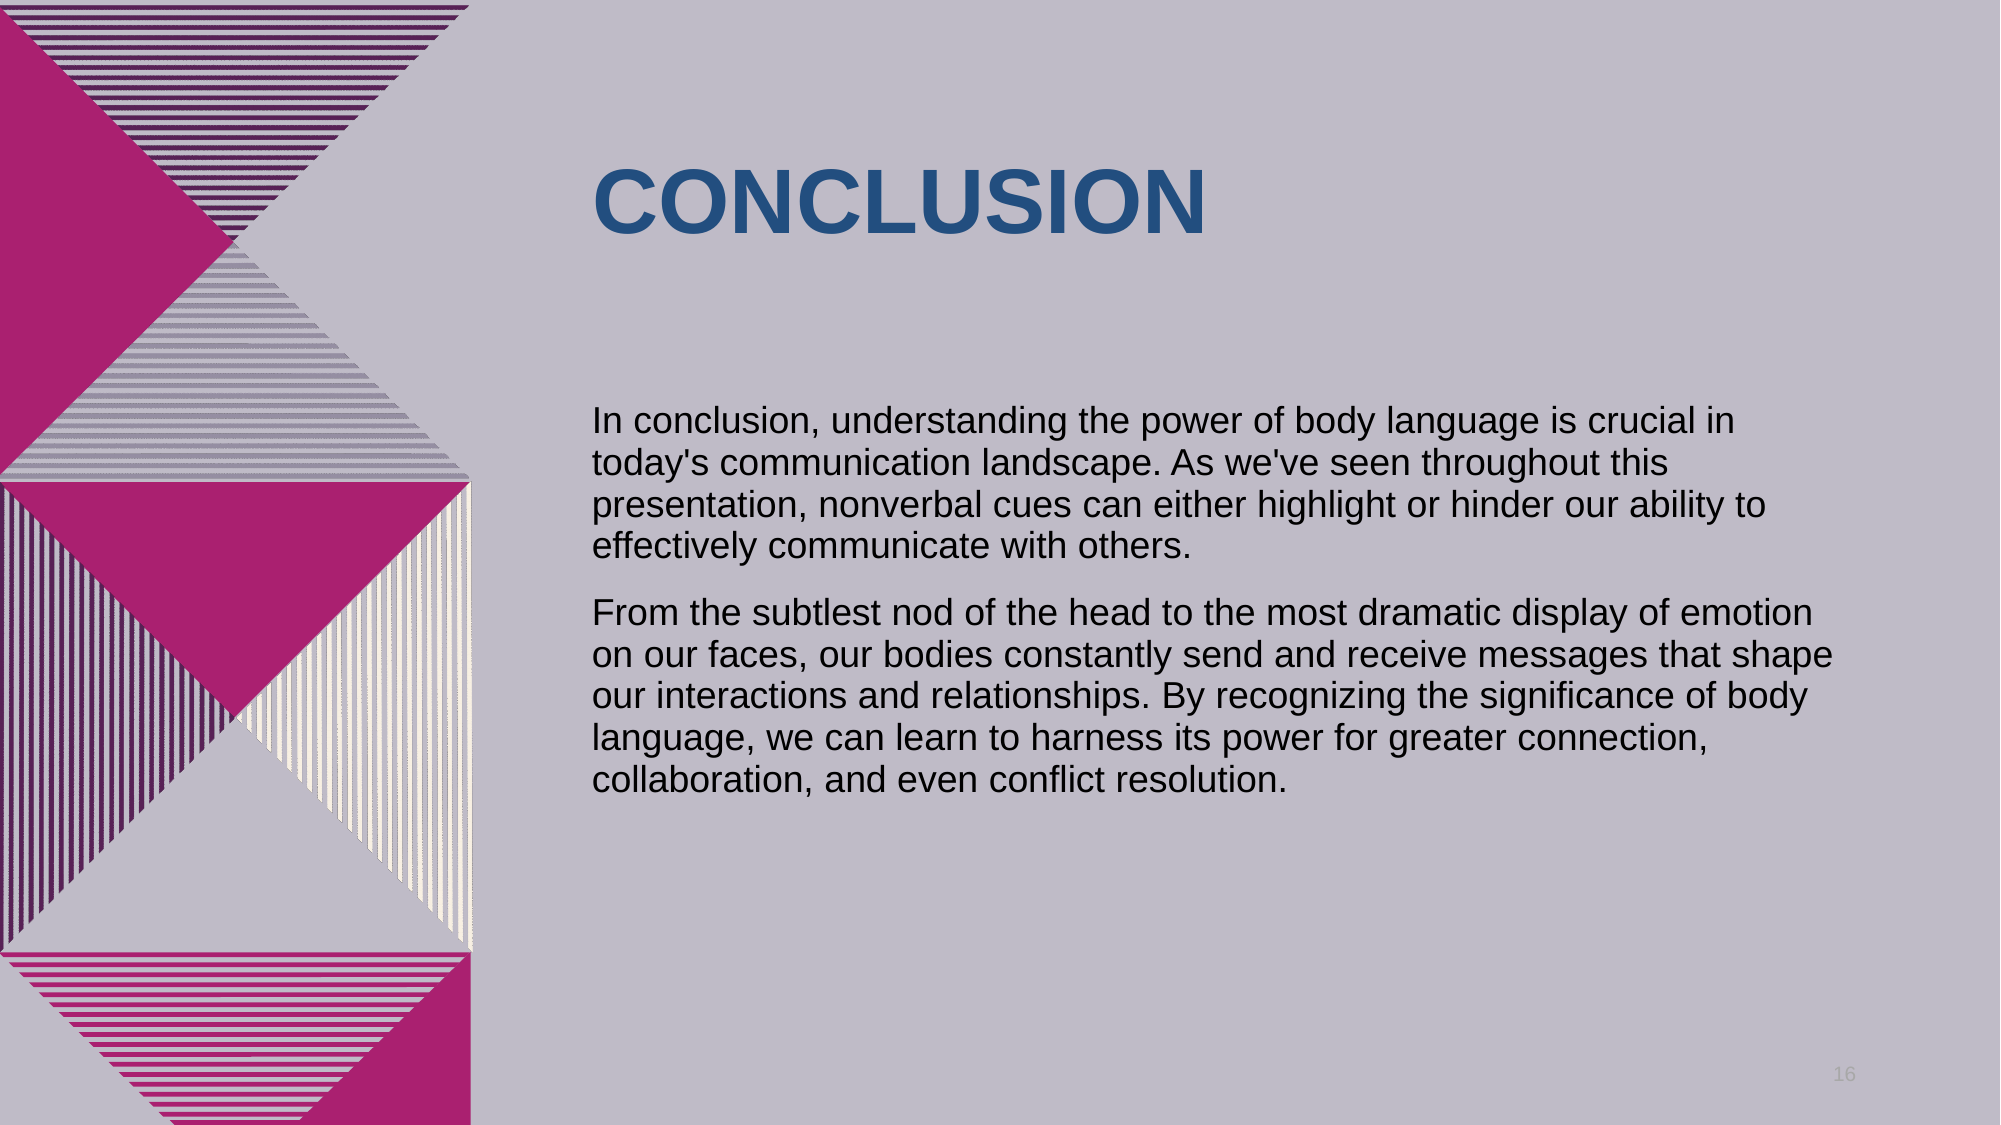

# Conclusion
In conclusion, understanding the power of body language is crucial in today's communication landscape. As we've seen throughout this presentation, nonverbal cues can either highlight or hinder our ability to effectively communicate with others.
From the subtlest nod of the head to the most dramatic display of emotion on our faces, our bodies constantly send and receive messages that shape our interactions and relationships. By recognizing the significance of body language, we can learn to harness its power for greater connection, collaboration, and even conflict resolution.
16